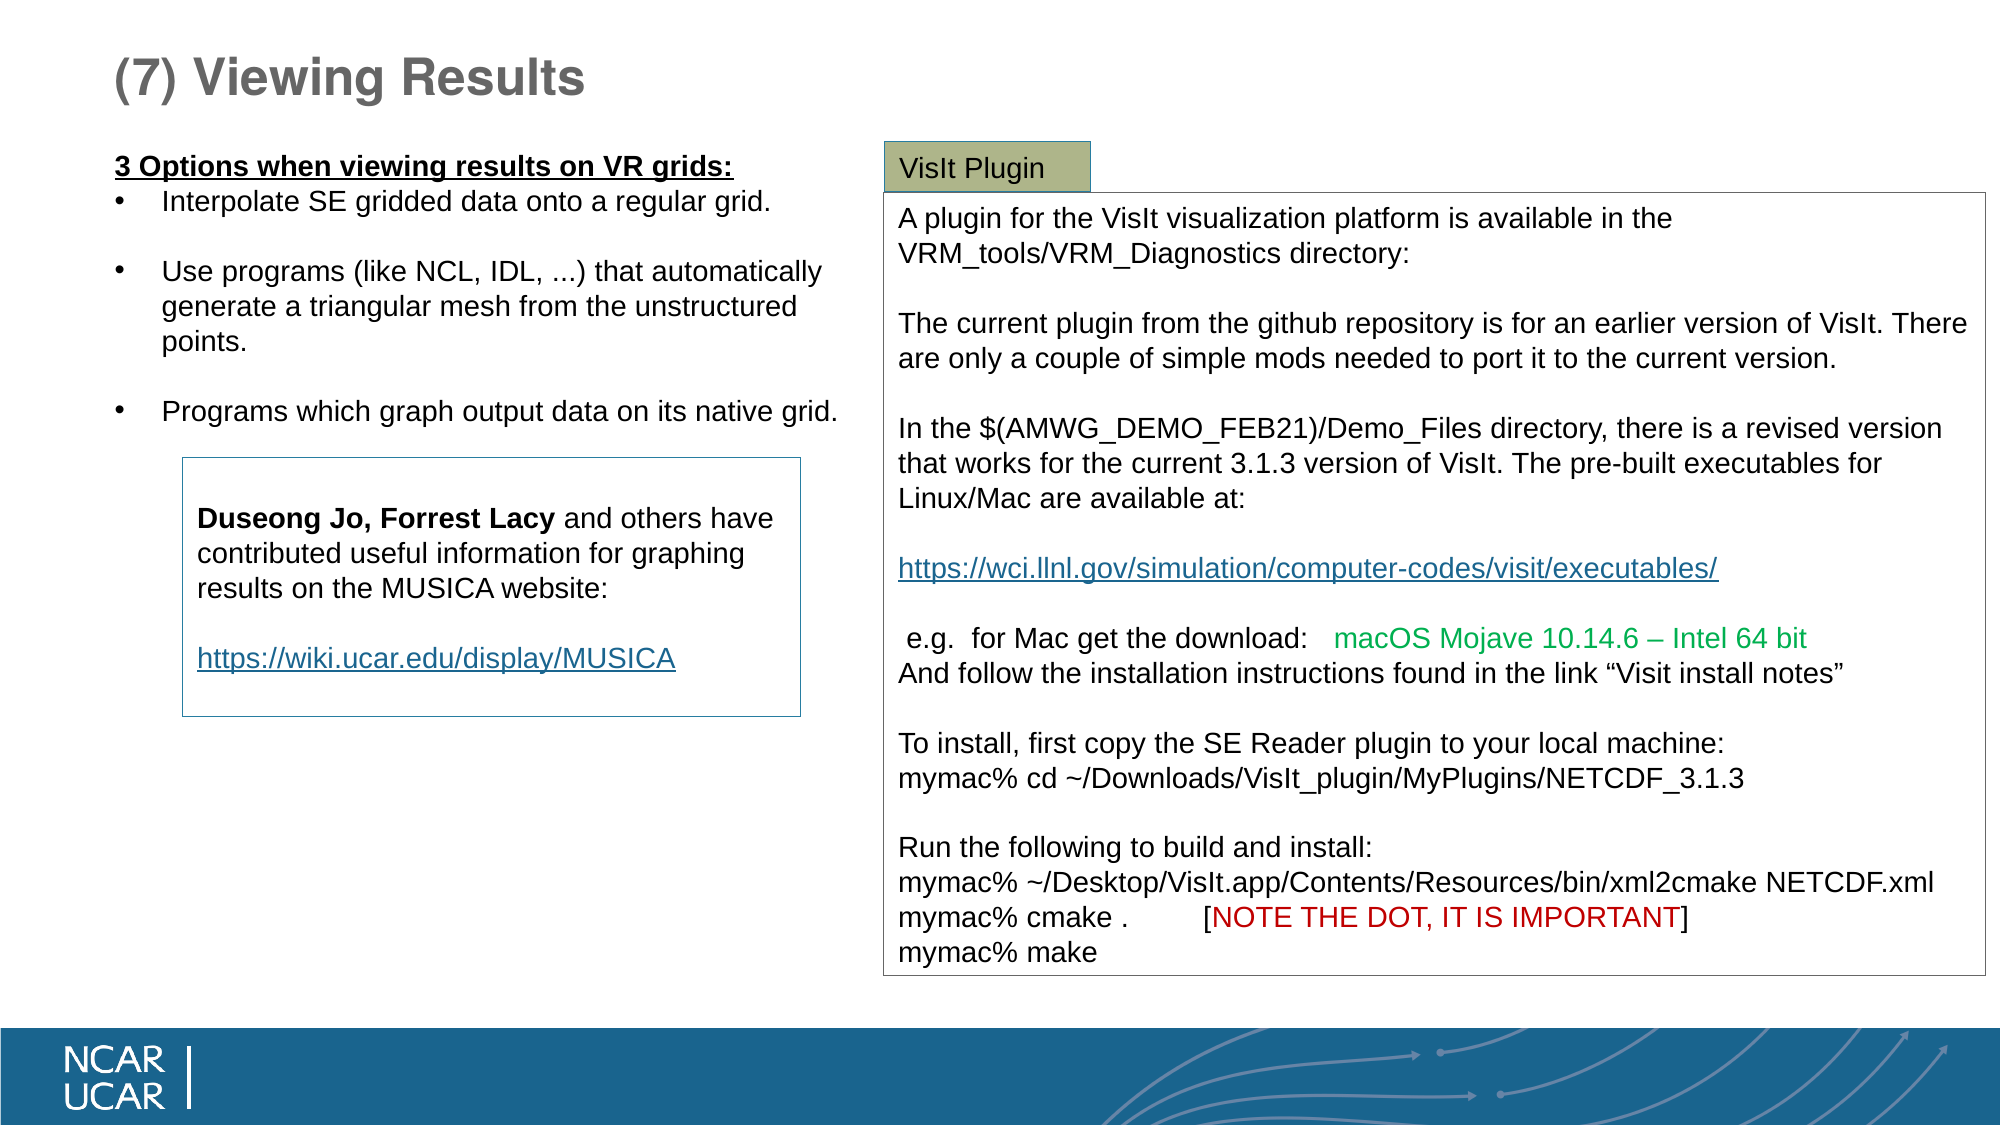

# (7) Viewing Results
3 Options when viewing results on VR grids:
Interpolate SE gridded data onto a regular grid.

Use programs (like NCL, IDL, ...) that automatically generate a triangular mesh from the unstructured points.

Programs which graph output data on its native grid.

VisIt Plugin
A plugin for the VisIt visualization platform is available in the VRM_tools/VRM_Diagnostics directory:

The current plugin from the github repository is for an earlier version of VisIt. There are only a couple of simple mods needed to port it to the current version.

In the $(AMWG_DEMO_FEB21)/Demo_Files directory, there is a revised version that works for the current 3.1.3 version of VisIt. The pre-built executables for Linux/Mac are available at:

https://wci.llnl.gov/simulation/computer-codes/visit/executables/

 e.g.  for Mac get the download:   macOS Mojave 10.14.6 – Intel 64 bit
And follow the installation instructions found in the link “Visit install notes”

To install, first copy the SE Reader plugin to your local machine:
mymac% cd ~/Downloads/VisIt_plugin/MyPlugins/NETCDF_3.1.3

Run the following to build and install:
mymac% ~/Desktop/VisIt.app/Contents/Resources/bin/xml2cmake NETCDF.xml
mymac% cmake .         [NOTE THE DOT, IT IS IMPORTANT]
mymac% make

Duseong Jo, Forrest Lacy and others have contributed useful information for graphing results on the MUSICA website:

https://wiki.ucar.edu/display/MUSICA